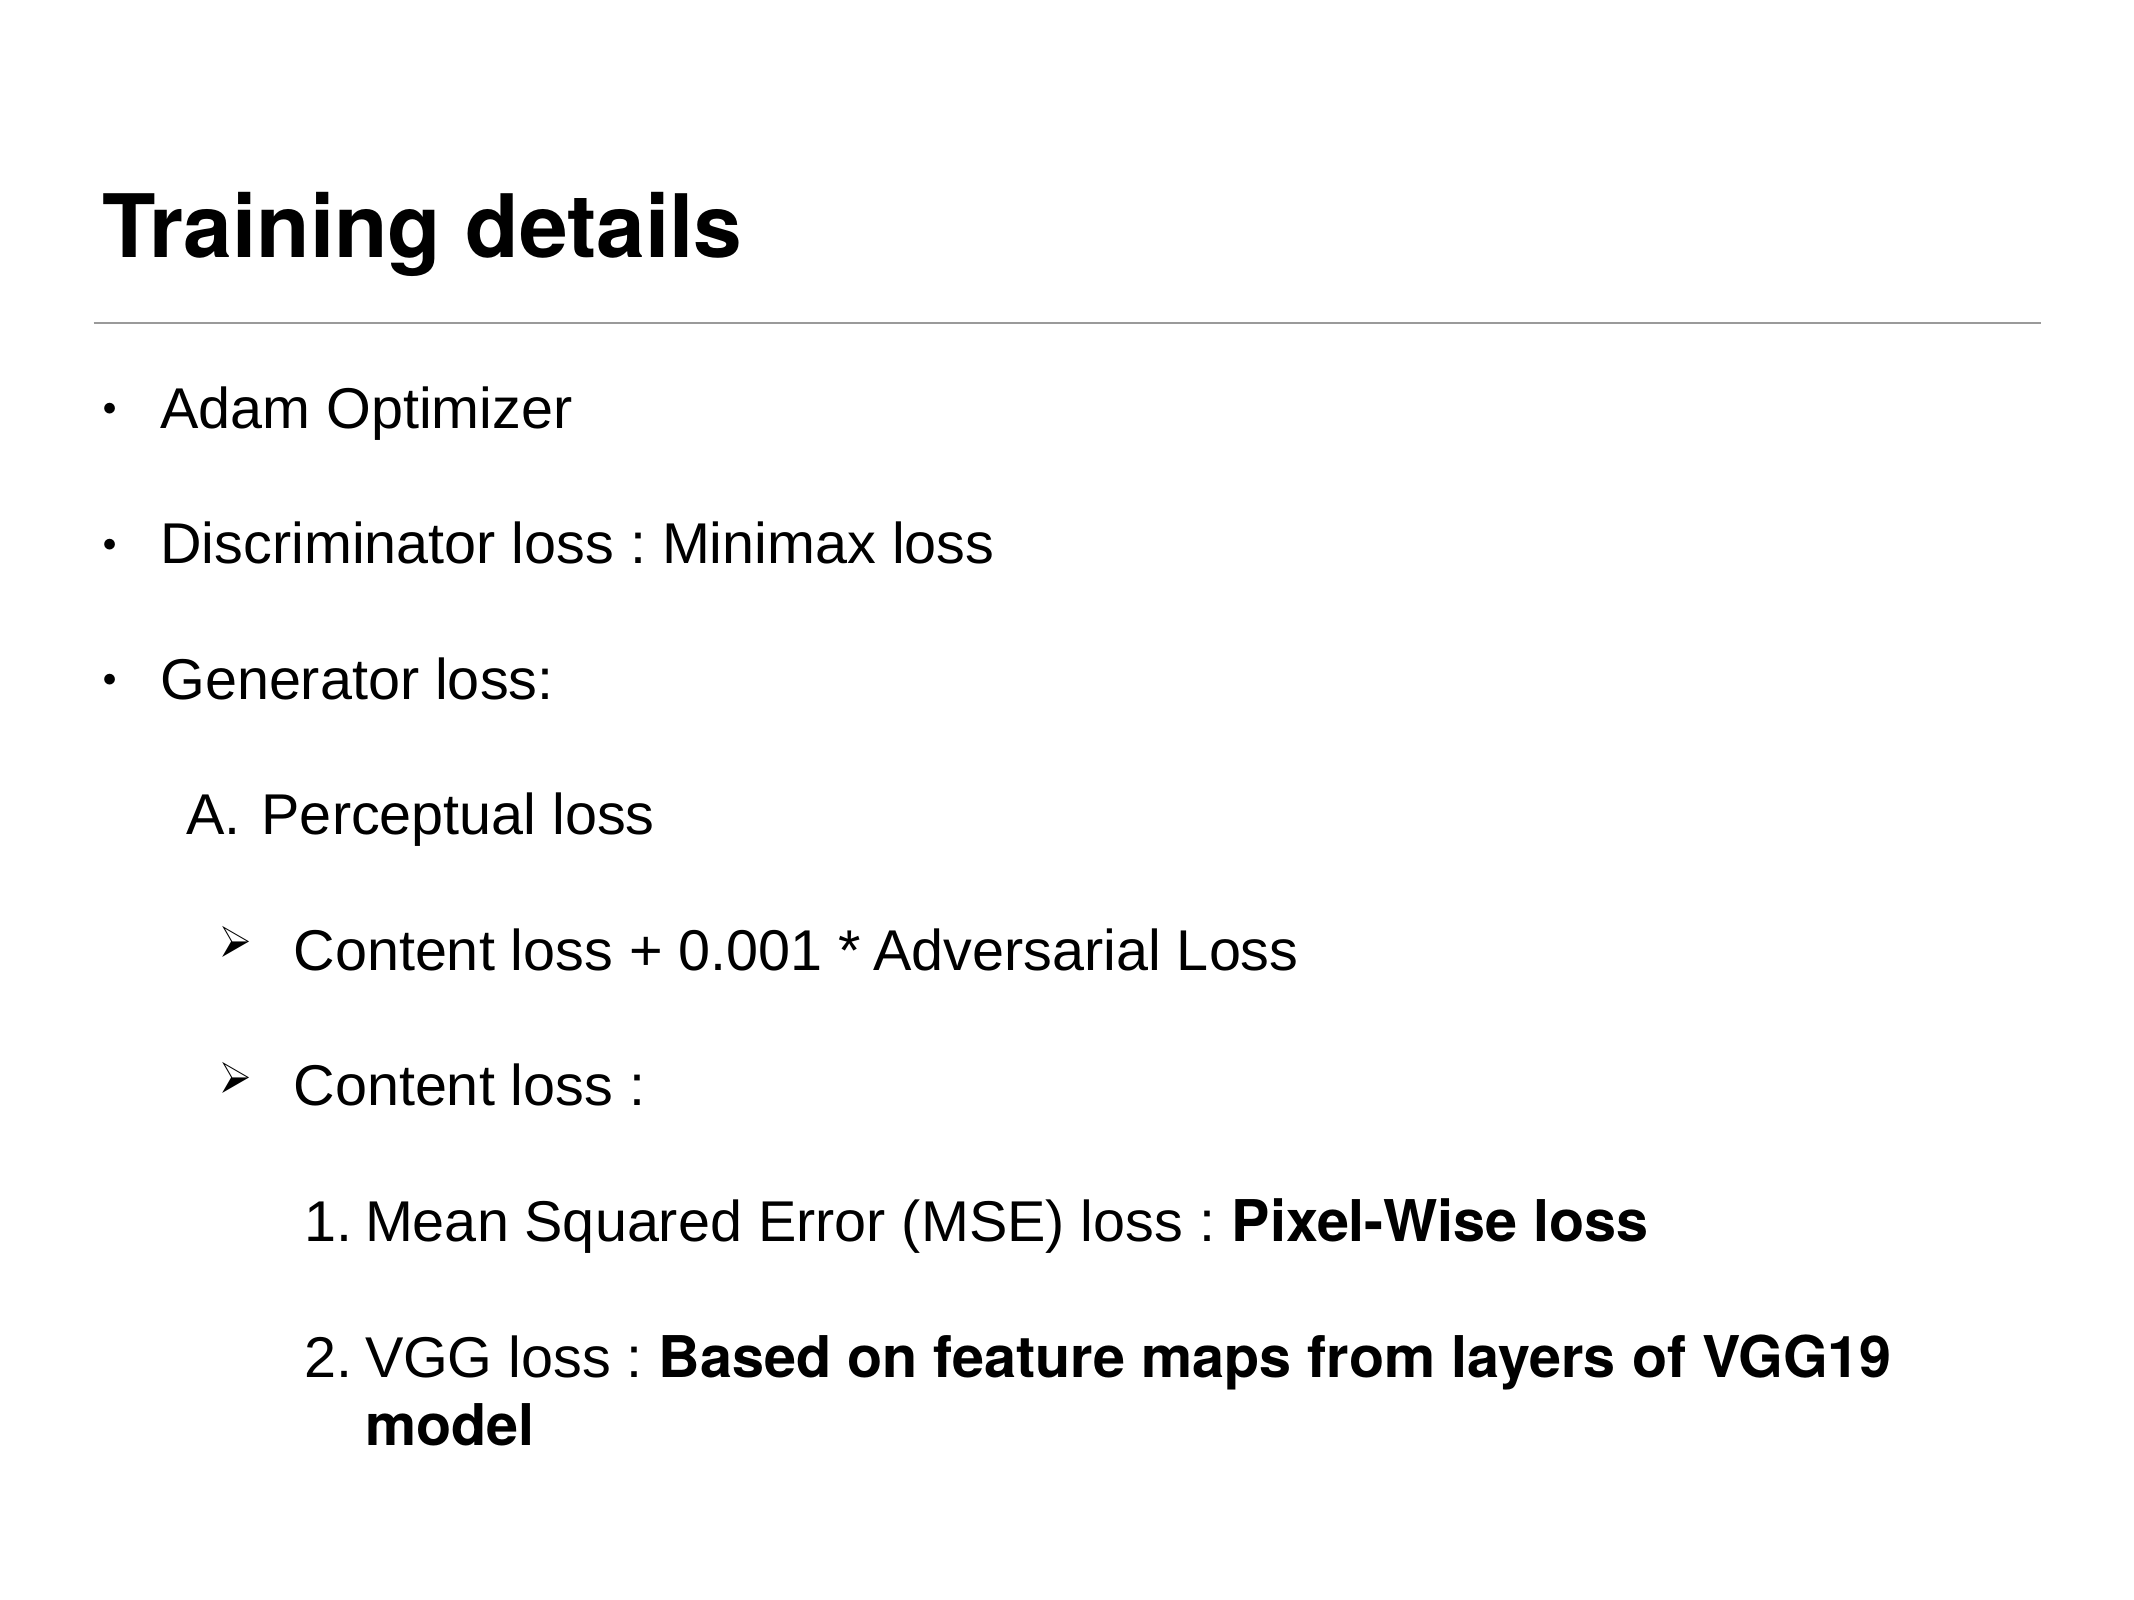

# Training details
Adam Optimizer
Discriminator loss : Minimax loss
Generator loss:
Perceptual loss
Content loss + 0.001 * Adversarial Loss
Content loss :
Mean Squared Error (MSE) loss : Pixel-Wise loss
VGG loss : Based on feature maps from layers of VGG19 model